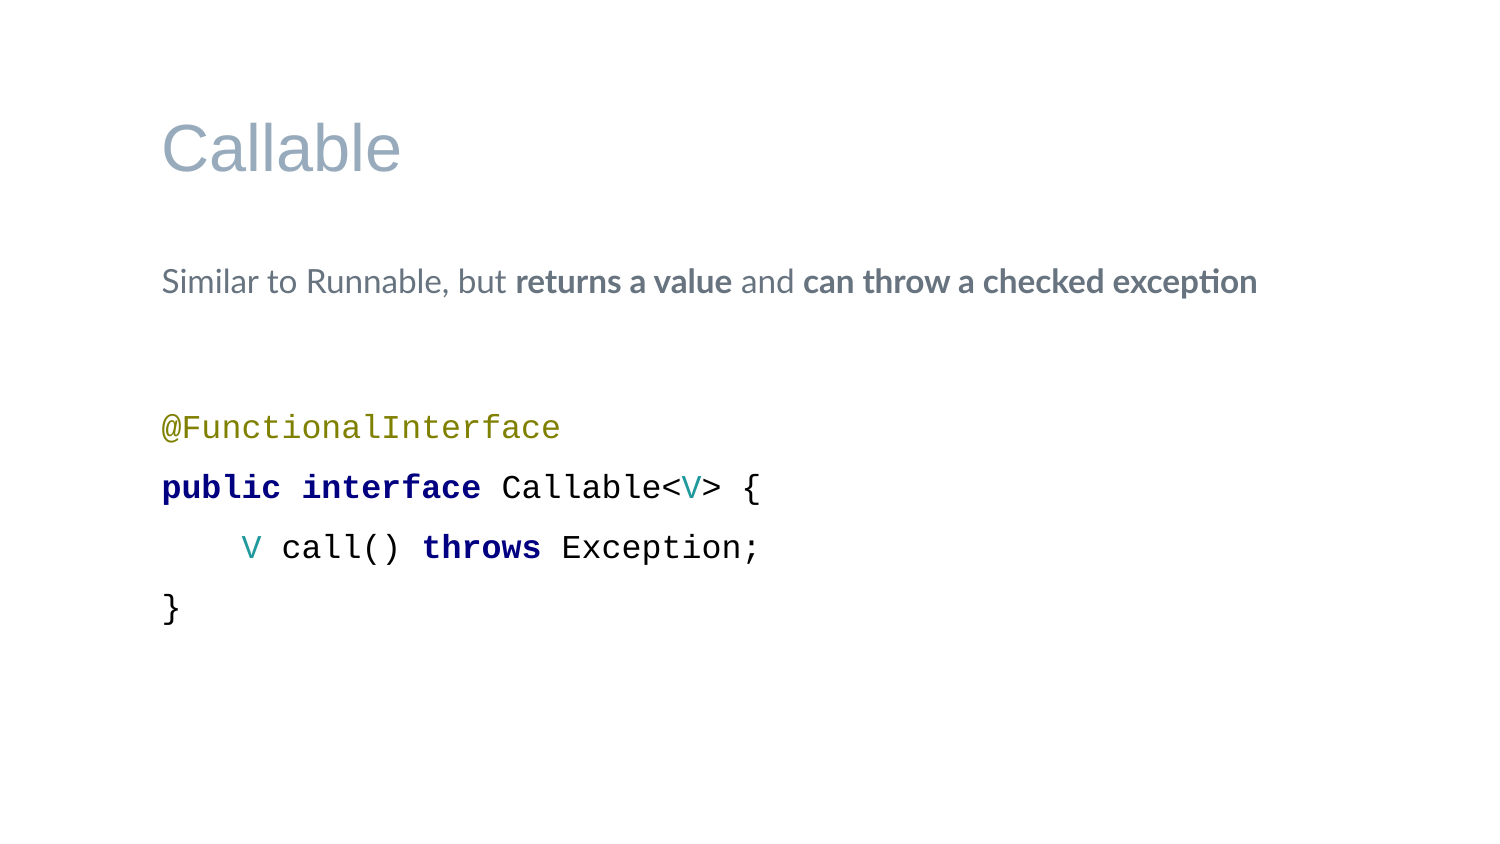

# Callable
Similar to Runnable, but returns a value and can throw a checked exception

@FunctionalInterface
public interface Callable<V> {
    V call() throws Exception;
}